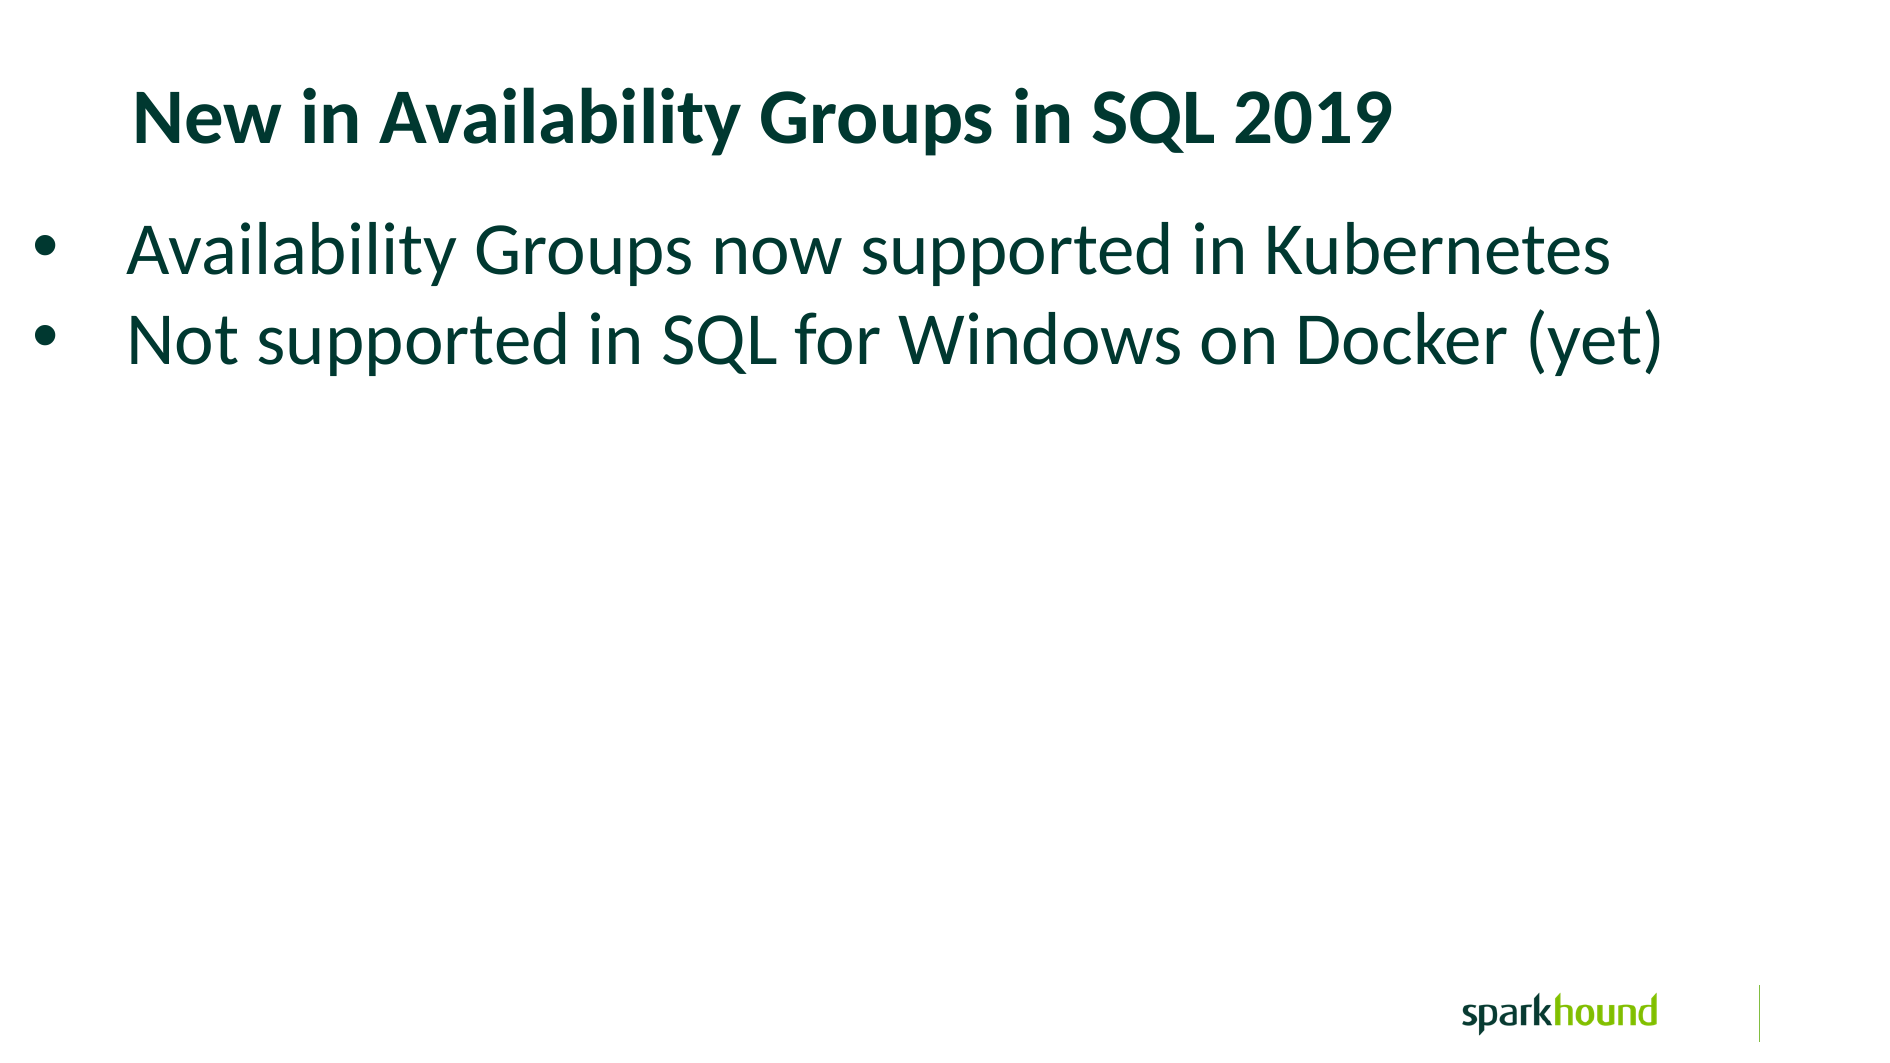

New in Availability Groups in SQL 2019
Availability Groups now supported in Kubernetes
Not supported in SQL for Windows on Docker (yet)